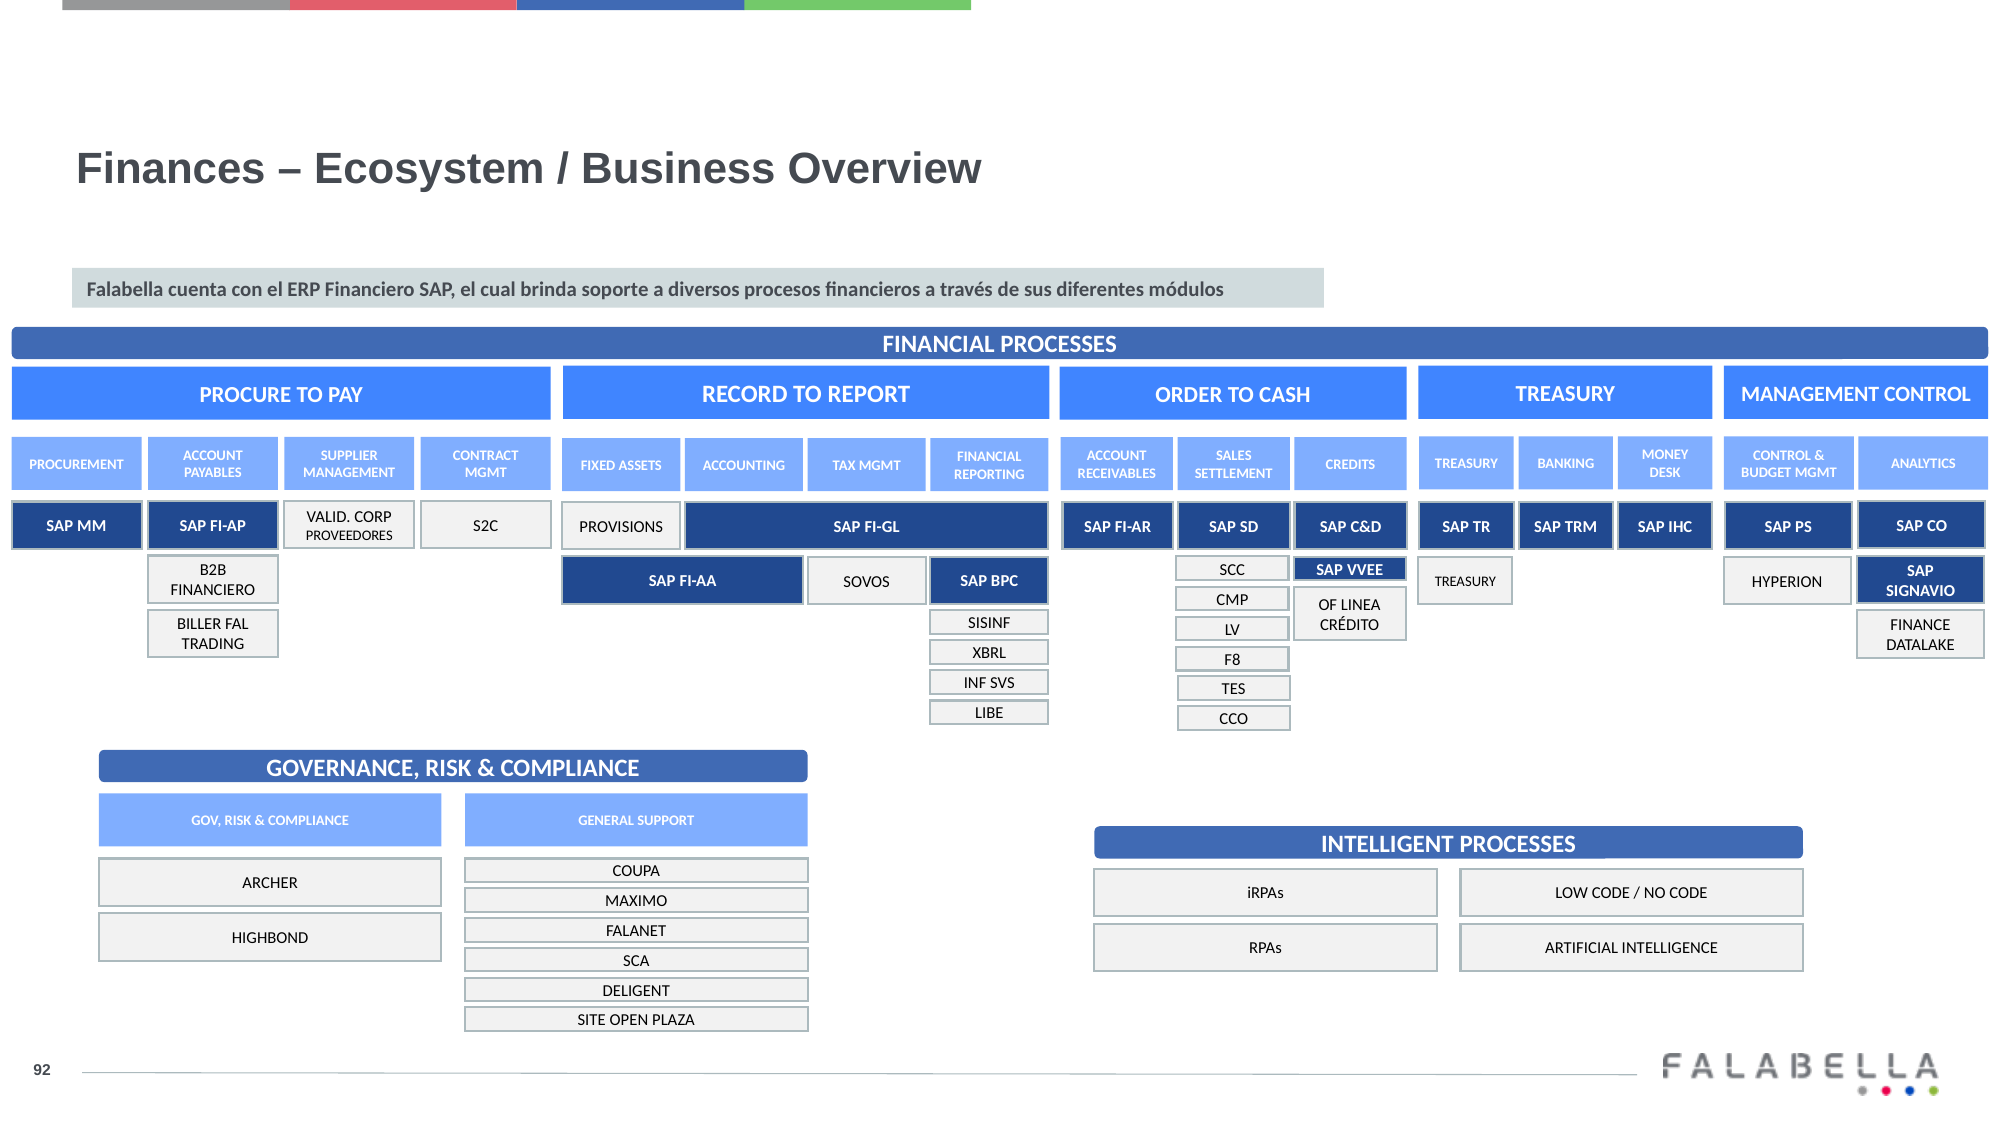

Finances – Ecosystem / Business Overview
Falabella cuenta con el ERP Financiero SAP, el cual brinda soporte a diversos procesos financieros a través de sus diferentes módulos
FINANCIAL PROCESSES
RECORD TO REPORT
FIXED ASSETS
ACCOUNTING
TAX MGMT
FINANCIAL REPORTING
PROVISIONS
SAP FI-GL
SAP FI-AA
SAP BPC
SOVOS
SISINF
XBRL
INF SVS
LIBE
TREASURY
TREASURY
BANKING
MONEY DESK
SAP IHC
SAP TR
SAP TRM
TREASURY
MANAGEMENT CONTROL
CONTROL & BUDGET MGMT
ANALYTICS
SAP CO
SAP PS
SAP SIGNAVIO
HYPERION
FINANCE DATALAKE
PROCURE TO PAY
PROCUREMENT
ACCOUNT PAYABLES
SUPPLIER MANAGEMENT
CONTRACT MGMT
S2C
VALID. CORP PROVEEDORES
SAP FI-AP
SAP MM
B2B FINANCIERO
BILLER FAL TRADING
ORDER TO CASH
ACCOUNT RECEIVABLES
SALES SETTLEMENT
CREDITS
SAP C&D
SAP FI-AR
SAP SD
SCC
SAP VVEE
CMP
OF LINEA CRÉDITO
LV
F8
TES
CCO
GOVERNANCE, RISK & COMPLIANCE
GOV, RISK & COMPLIANCE
ARCHER
HIGHBOND
GENERAL SUPPORT
COUPA
MAXIMO
FALANET
SCA
DELIGENT
SITE OPEN PLAZA
INTELLIGENT PROCESSES
iRPAs
LOW CODE / NO CODE
RPAs
ARTIFICIAL INTELLIGENCE